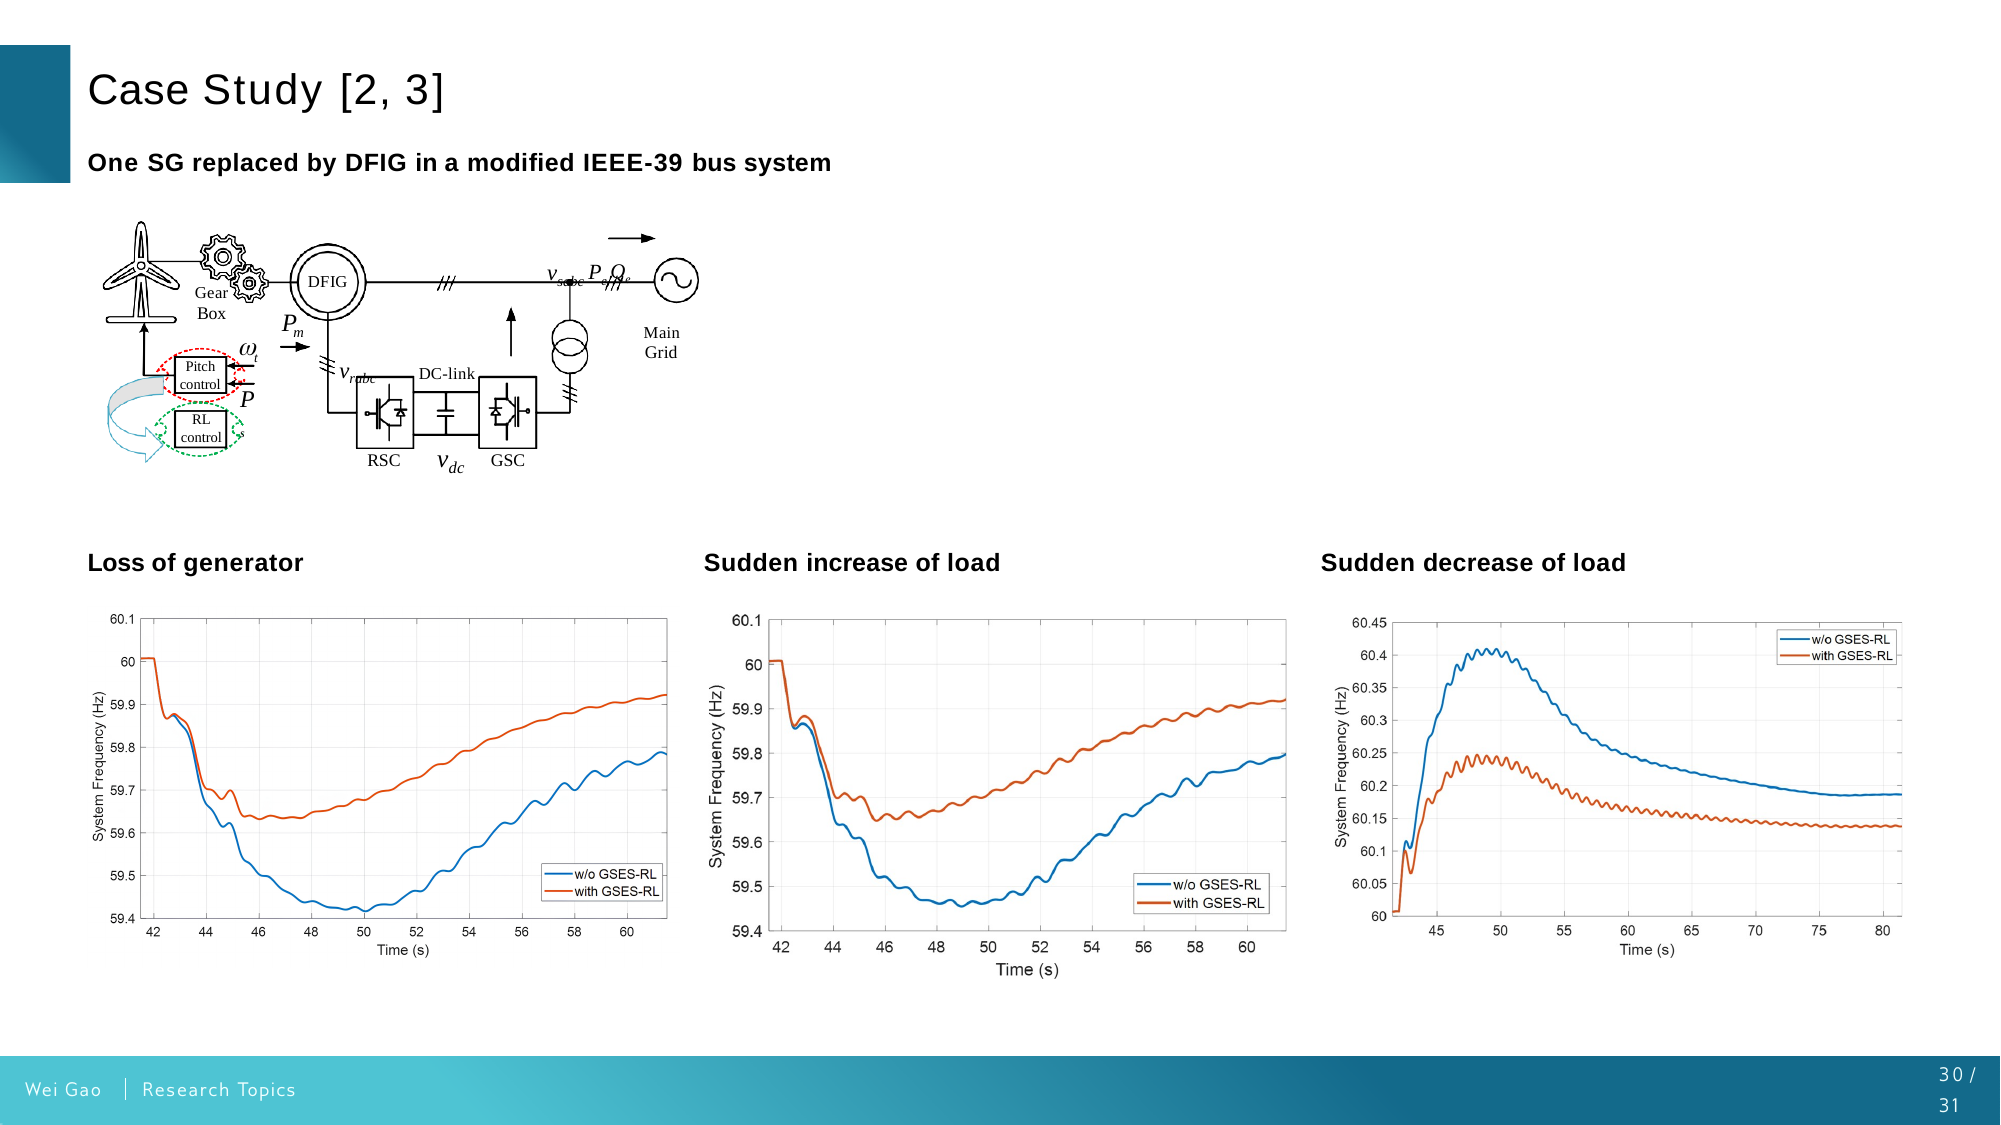

# Case Study [2, 3]
One SG replaced by DFIG in a modified IEEE-39 bus system

vsabc Pe Qe
Main
Grid
DFIG
Gear
Box
P
m
ω
vrabc
t
Pitch
control
DC-link
Ps
RL
control
vdc
RSC
GSC
Loss of generator
Sudden increase of load
Sudden decrease of load

30 /
31

Wei Gao
Research Topics